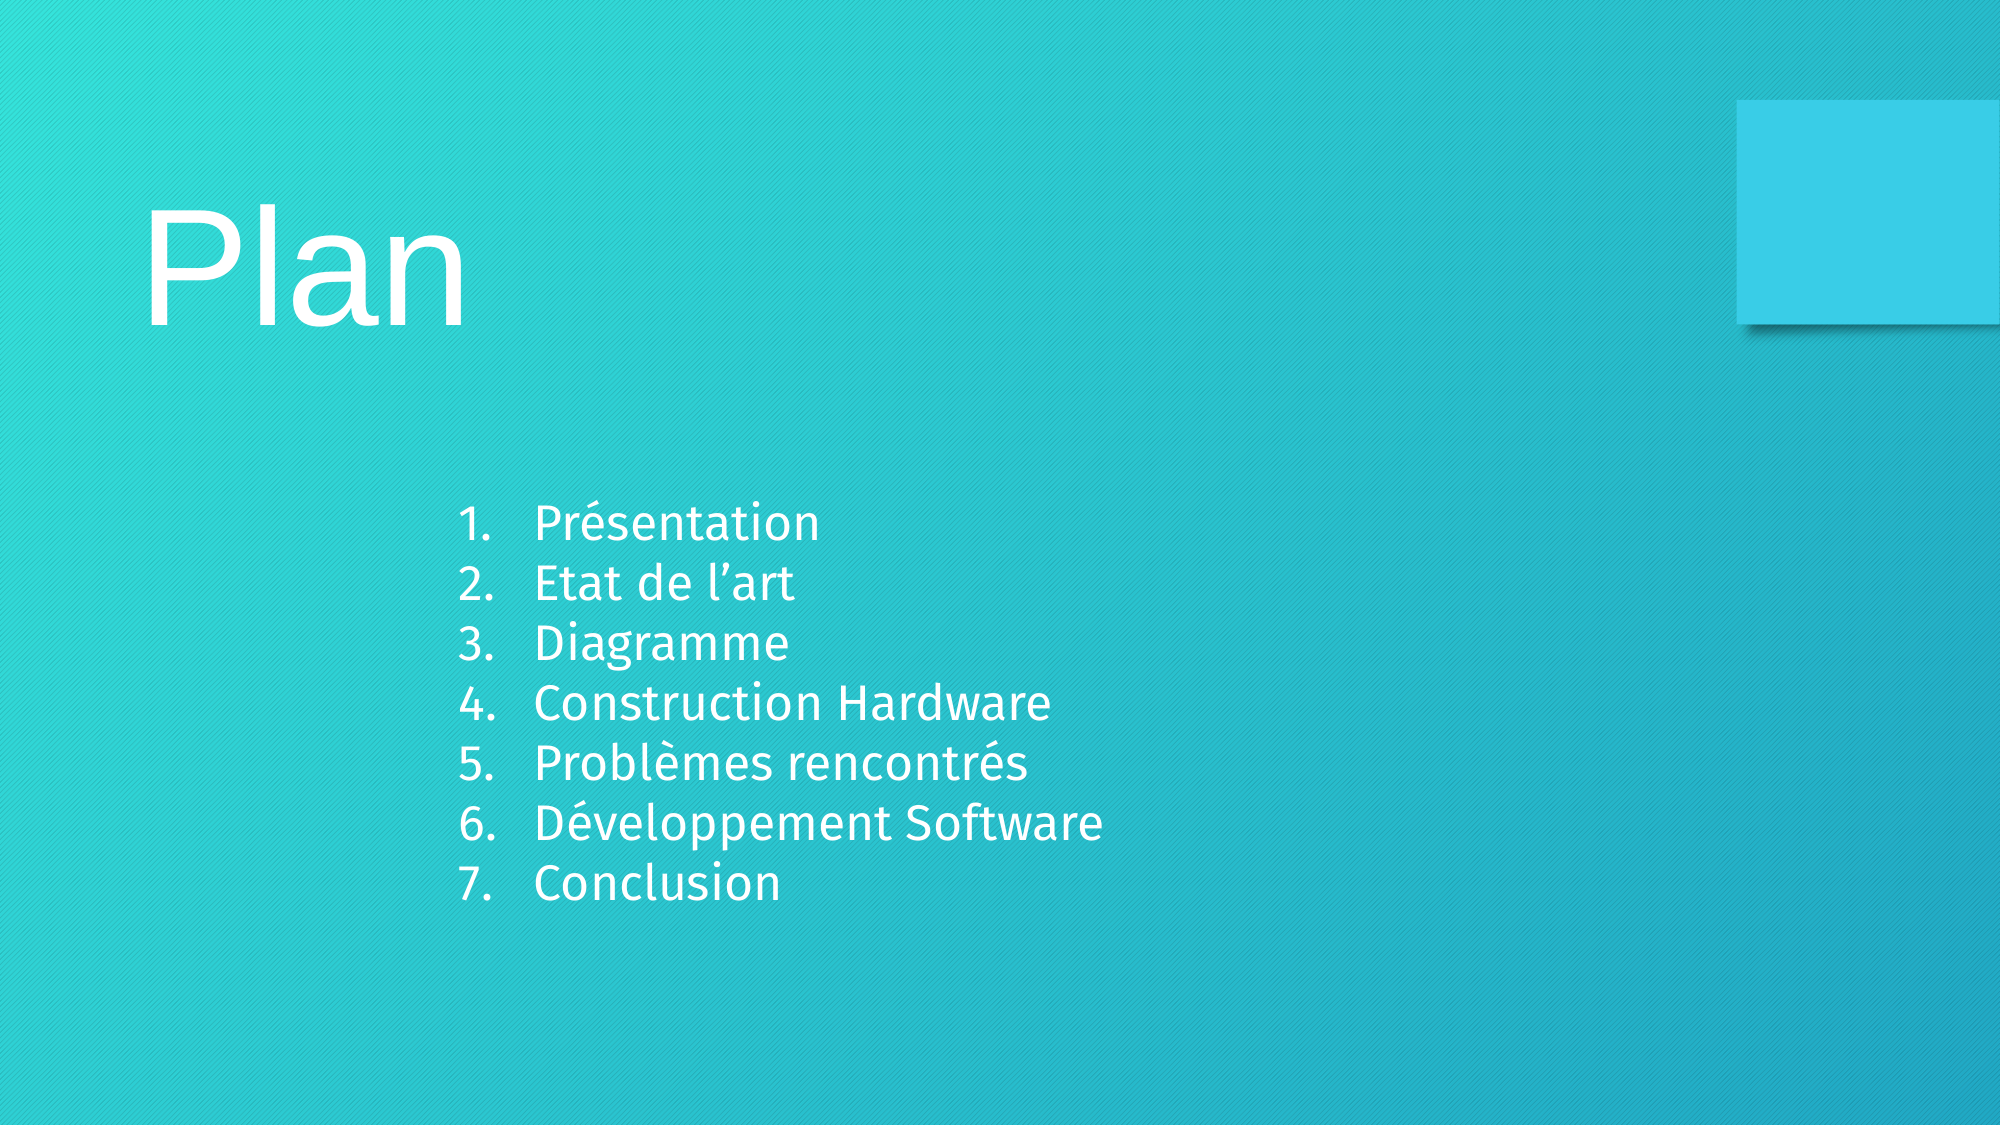

Plan
Présentation
Etat de l’art
Diagramme
Construction Hardware
Problèmes rencontrés
Développement Software
Conclusion